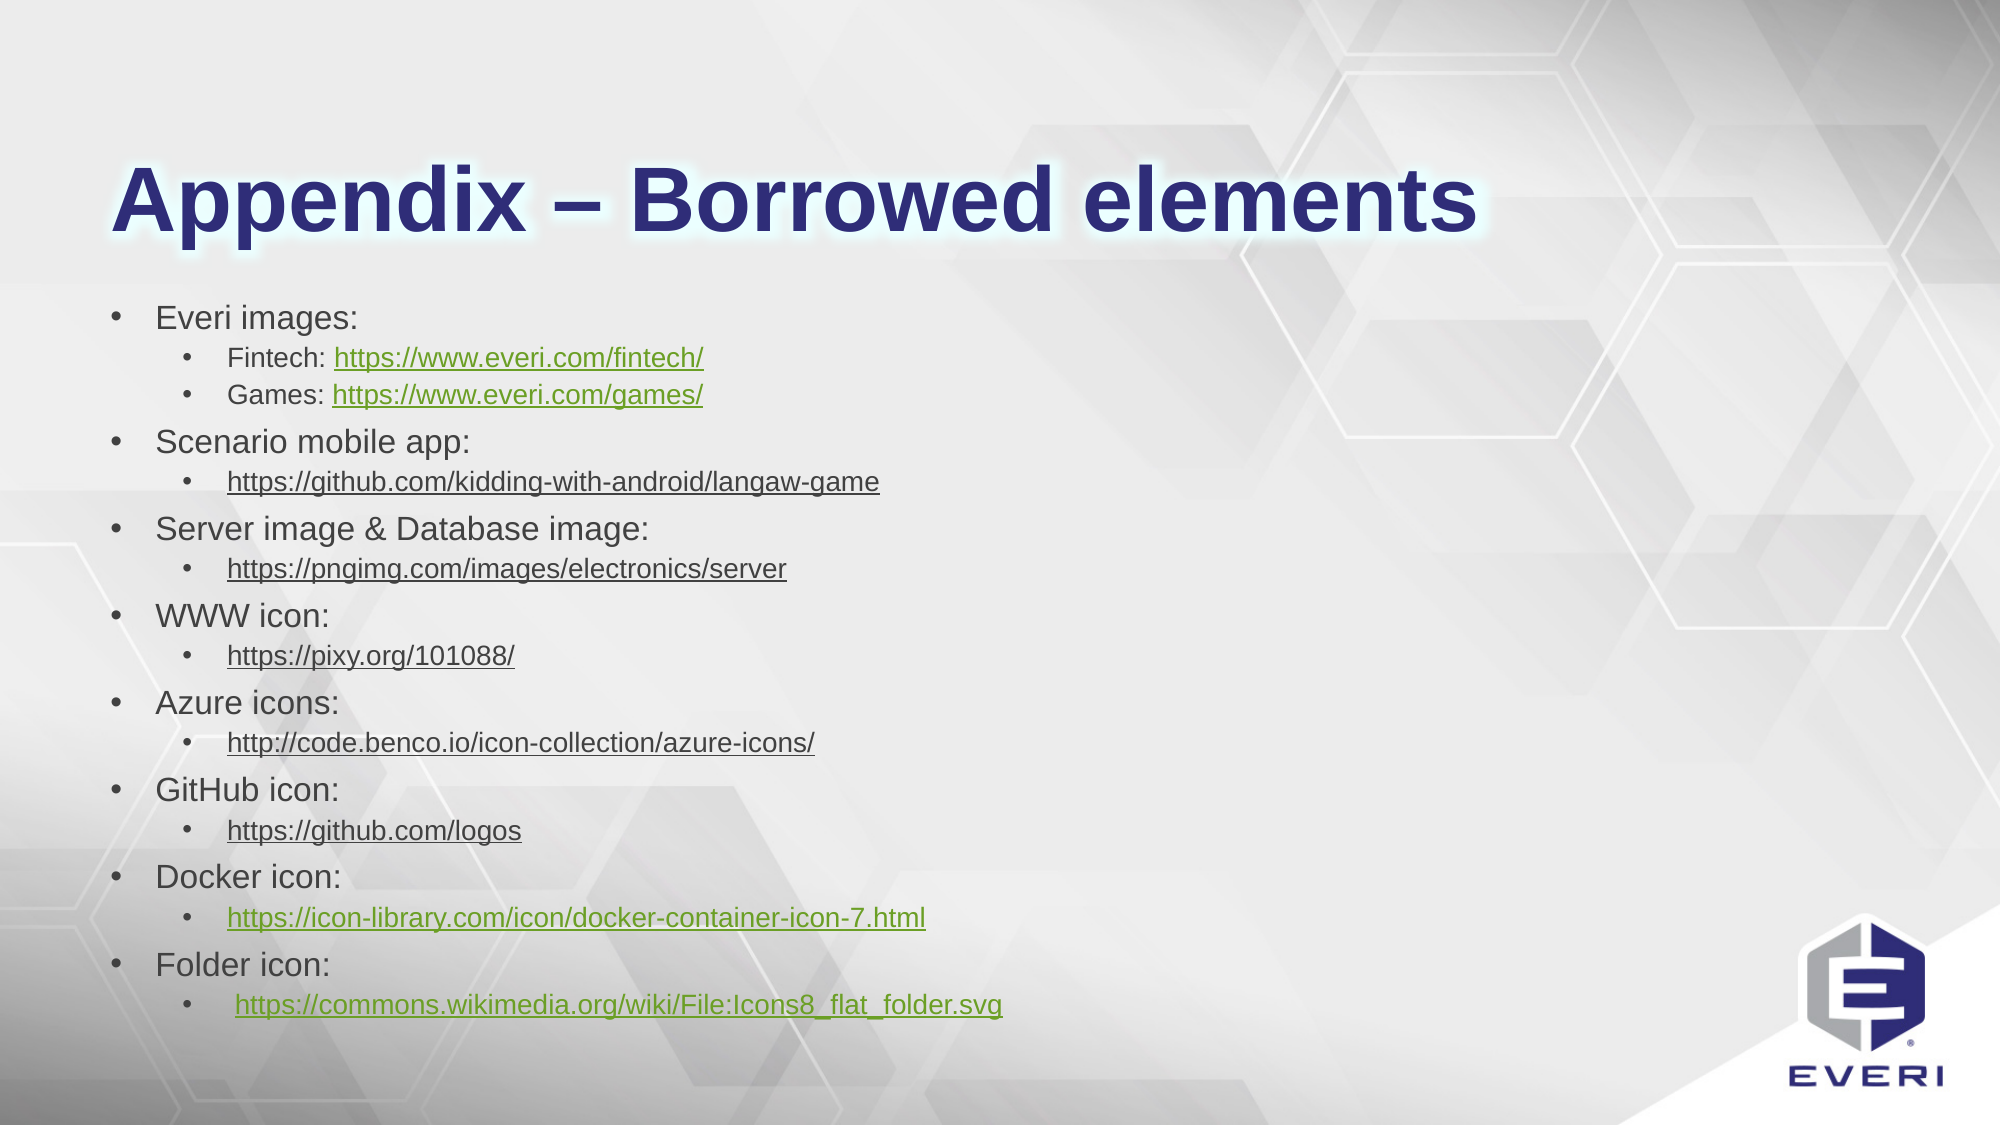

Appendix – Borrowed elements
Everi images:
Fintech: https://www.everi.com/fintech/
Games: https://www.everi.com/games/
Scenario mobile app:
https://github.com/kidding-with-android/langaw-game
Server image & Database image:
https://pngimg.com/images/electronics/server
WWW icon:
https://pixy.org/101088/
Azure icons:
http://code.benco.io/icon-collection/azure-icons/
GitHub icon:
https://github.com/logos
Docker icon:
https://icon-library.com/icon/docker-container-icon-7.html
Folder icon:
 https://commons.wikimedia.org/wiki/File:Icons8_flat_folder.svg